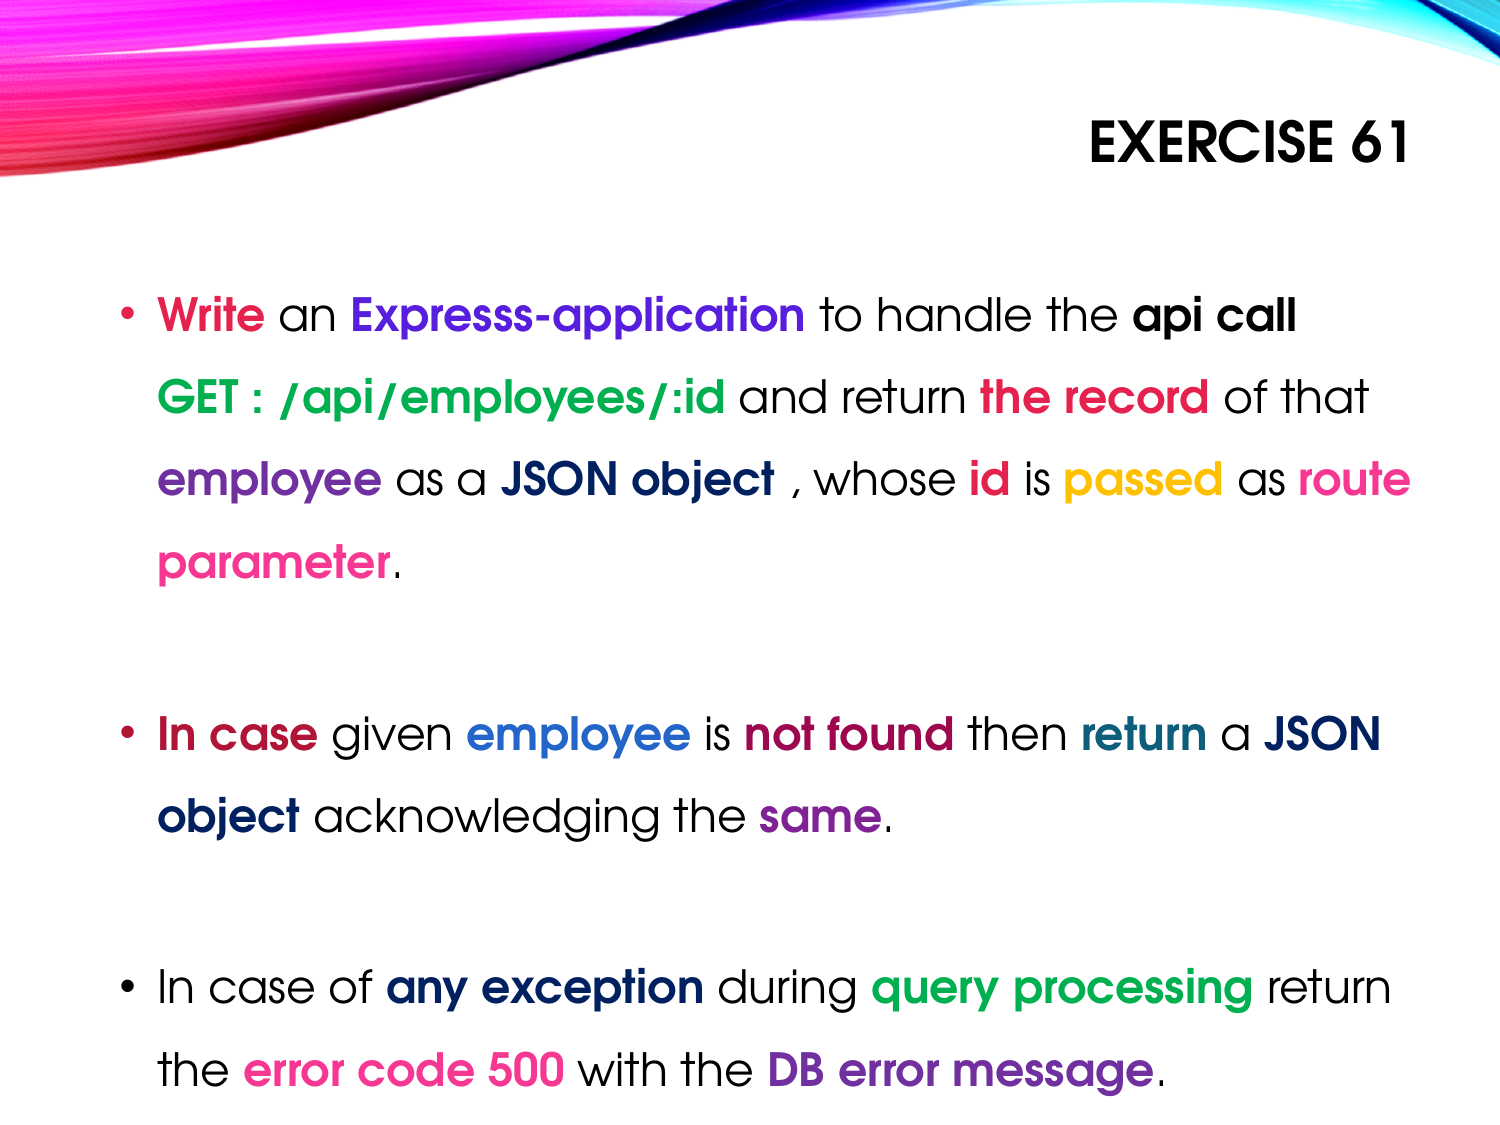

# Exercise 61
Write an Expresss-application to handle the api call GET : /api/employees/:id and return the record of that employee as a JSON object , whose id is passed as route parameter.

In case given employee is not found then return a JSON object acknowledging the same.

In case of any exception during query processing return the error code 500 with the DB error message.